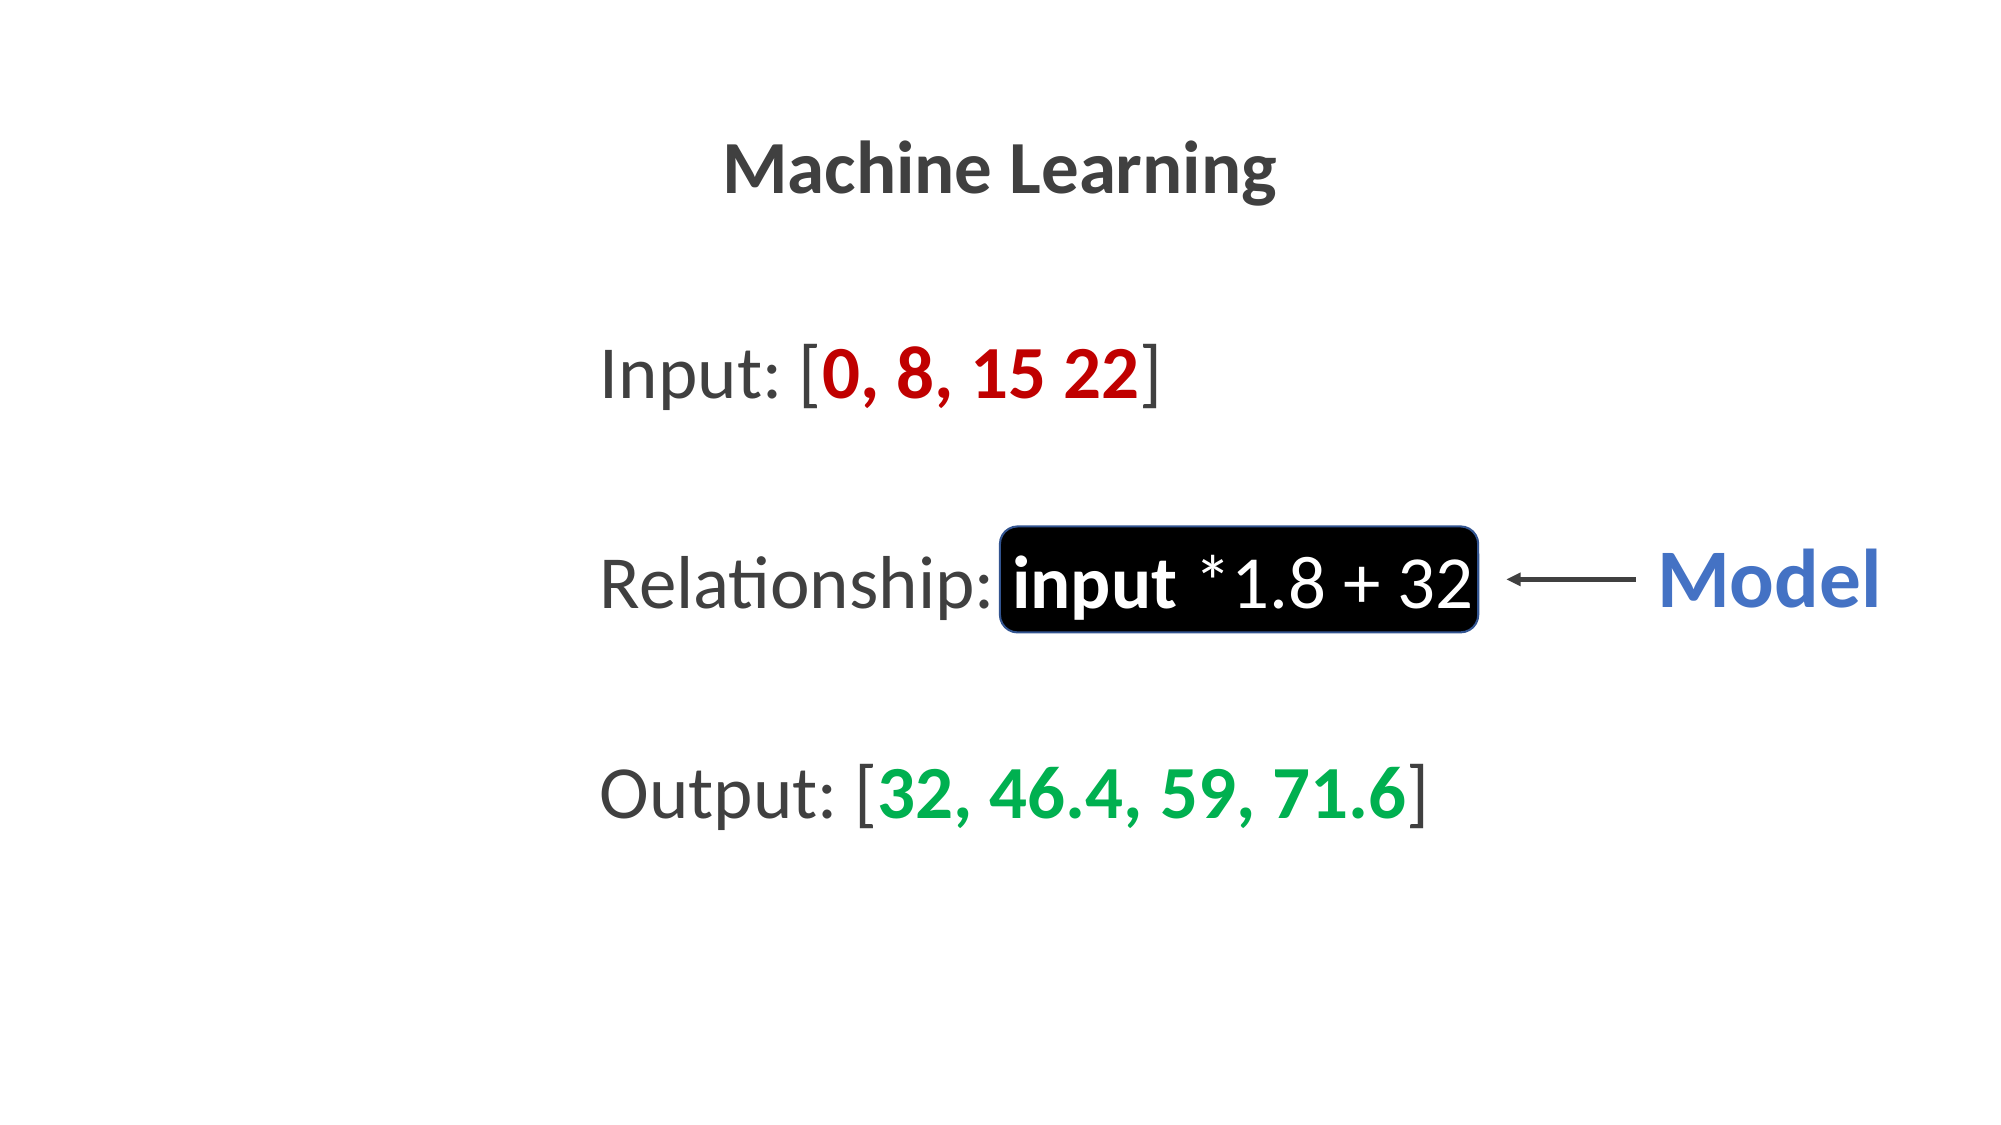

Machine Learning
Input: [0, 8, 15 22]
Model
Relationship: input *1.8 + 32

Output: [32, 46.4, 59, 71.6]